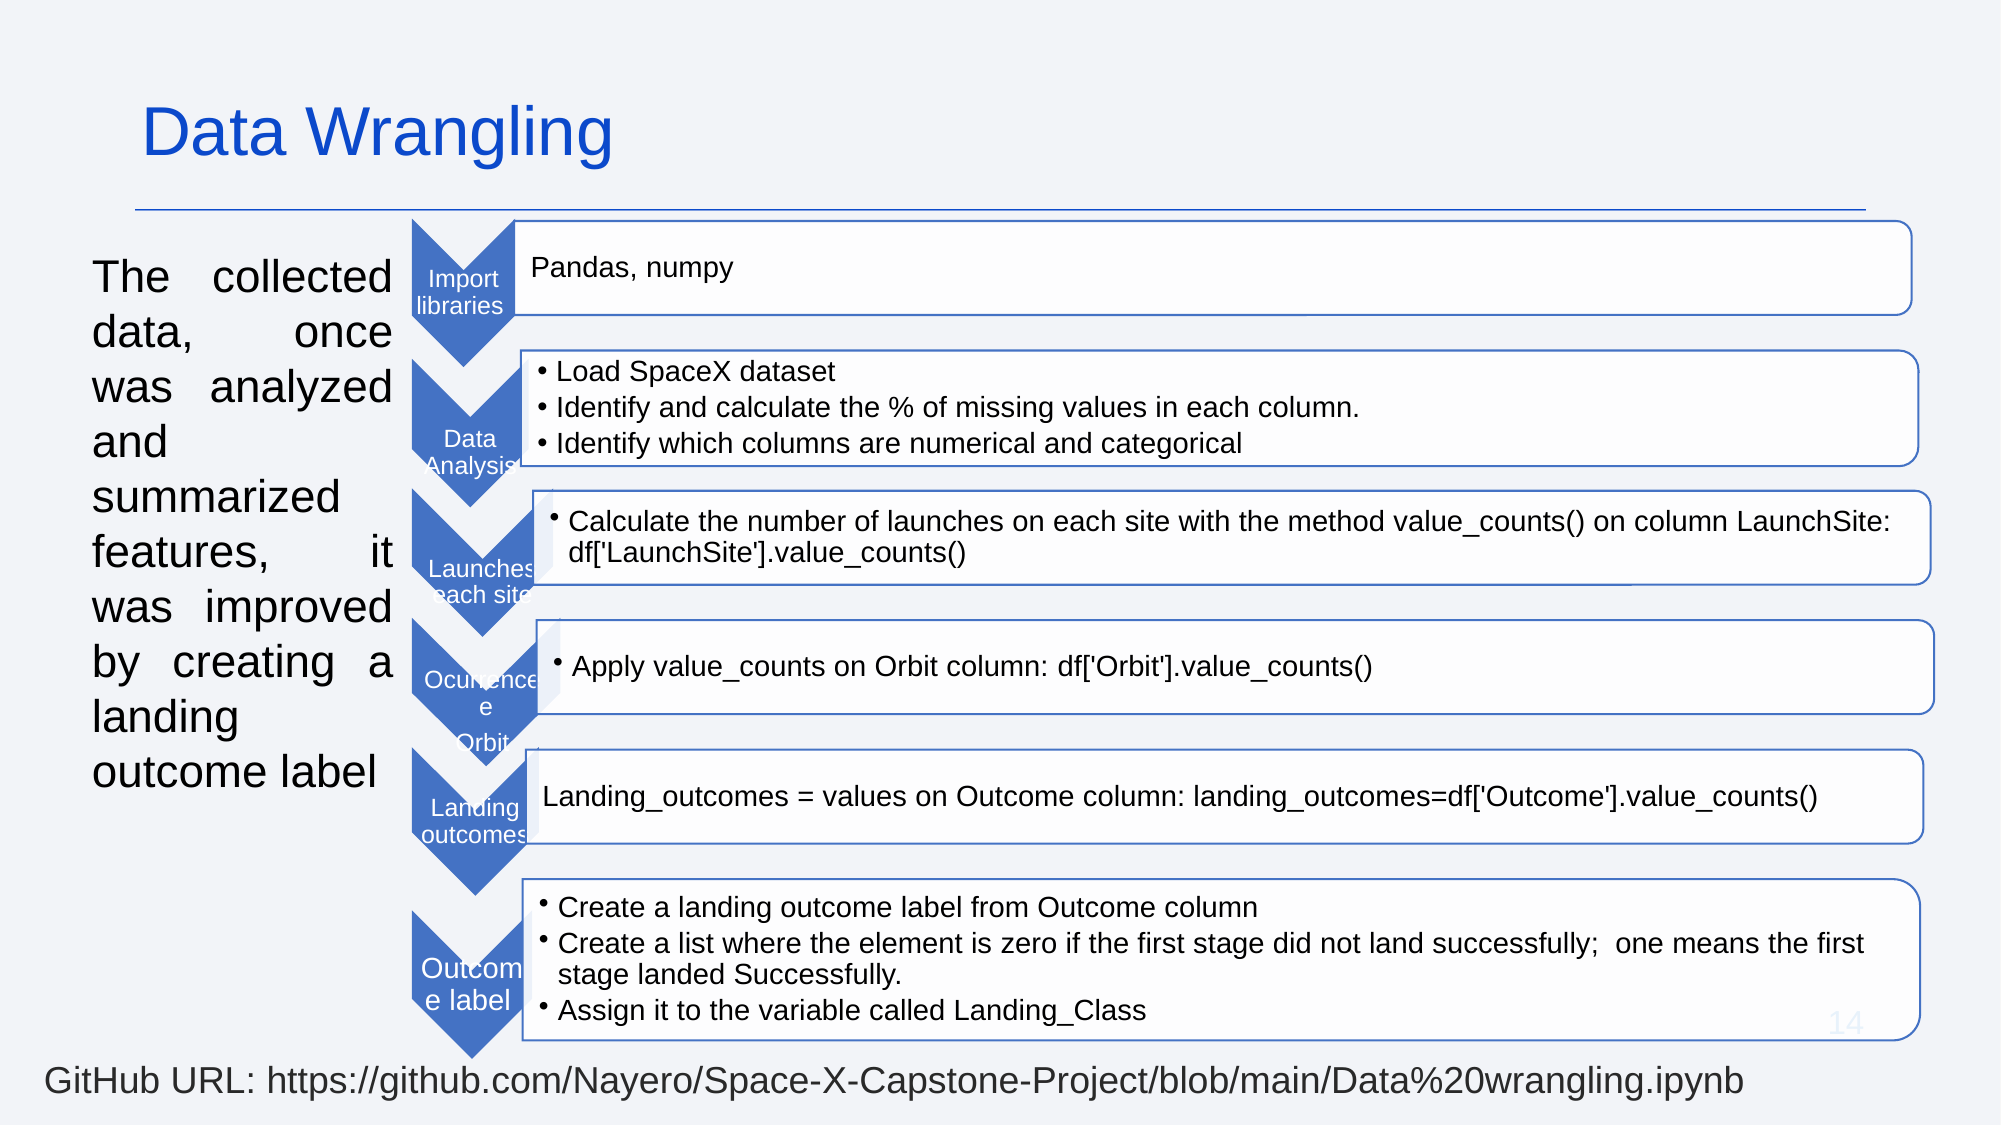

Data Wrangling
Import libraries
Pandas, numpy

Data Analysis
Load SpaceX dataset
Identify and calculate the % of missing values in each column.
Identify which columns are numerical and categorical

Launches each site
Calculate the number of launches on each site with the method value_counts() on column LaunchSite: df['LaunchSite'].value_counts()

Ocurrence  e
Orbit
Apply value_counts on Orbit column: df['Orbit'].value_counts()
Landing outcomes
Landing_outcomes = values on Outcome column: landing_outcomes=df['Outcome'].value_counts()
Outcome label
Create a landing outcome label from Outcome column
Create a list where the element is zero if the first stage did not land successfully;  one means the first stage landed Successfully.
Assign it to the variable called Landing_Class
The collected data, once was analyzed and summarized features, it was  improved by creating a landing outcome label
14
GitHub URL: https://github.com/Nayero/Space-X-Capstone-Project/blob/main/Data%20wrangling.ipynb